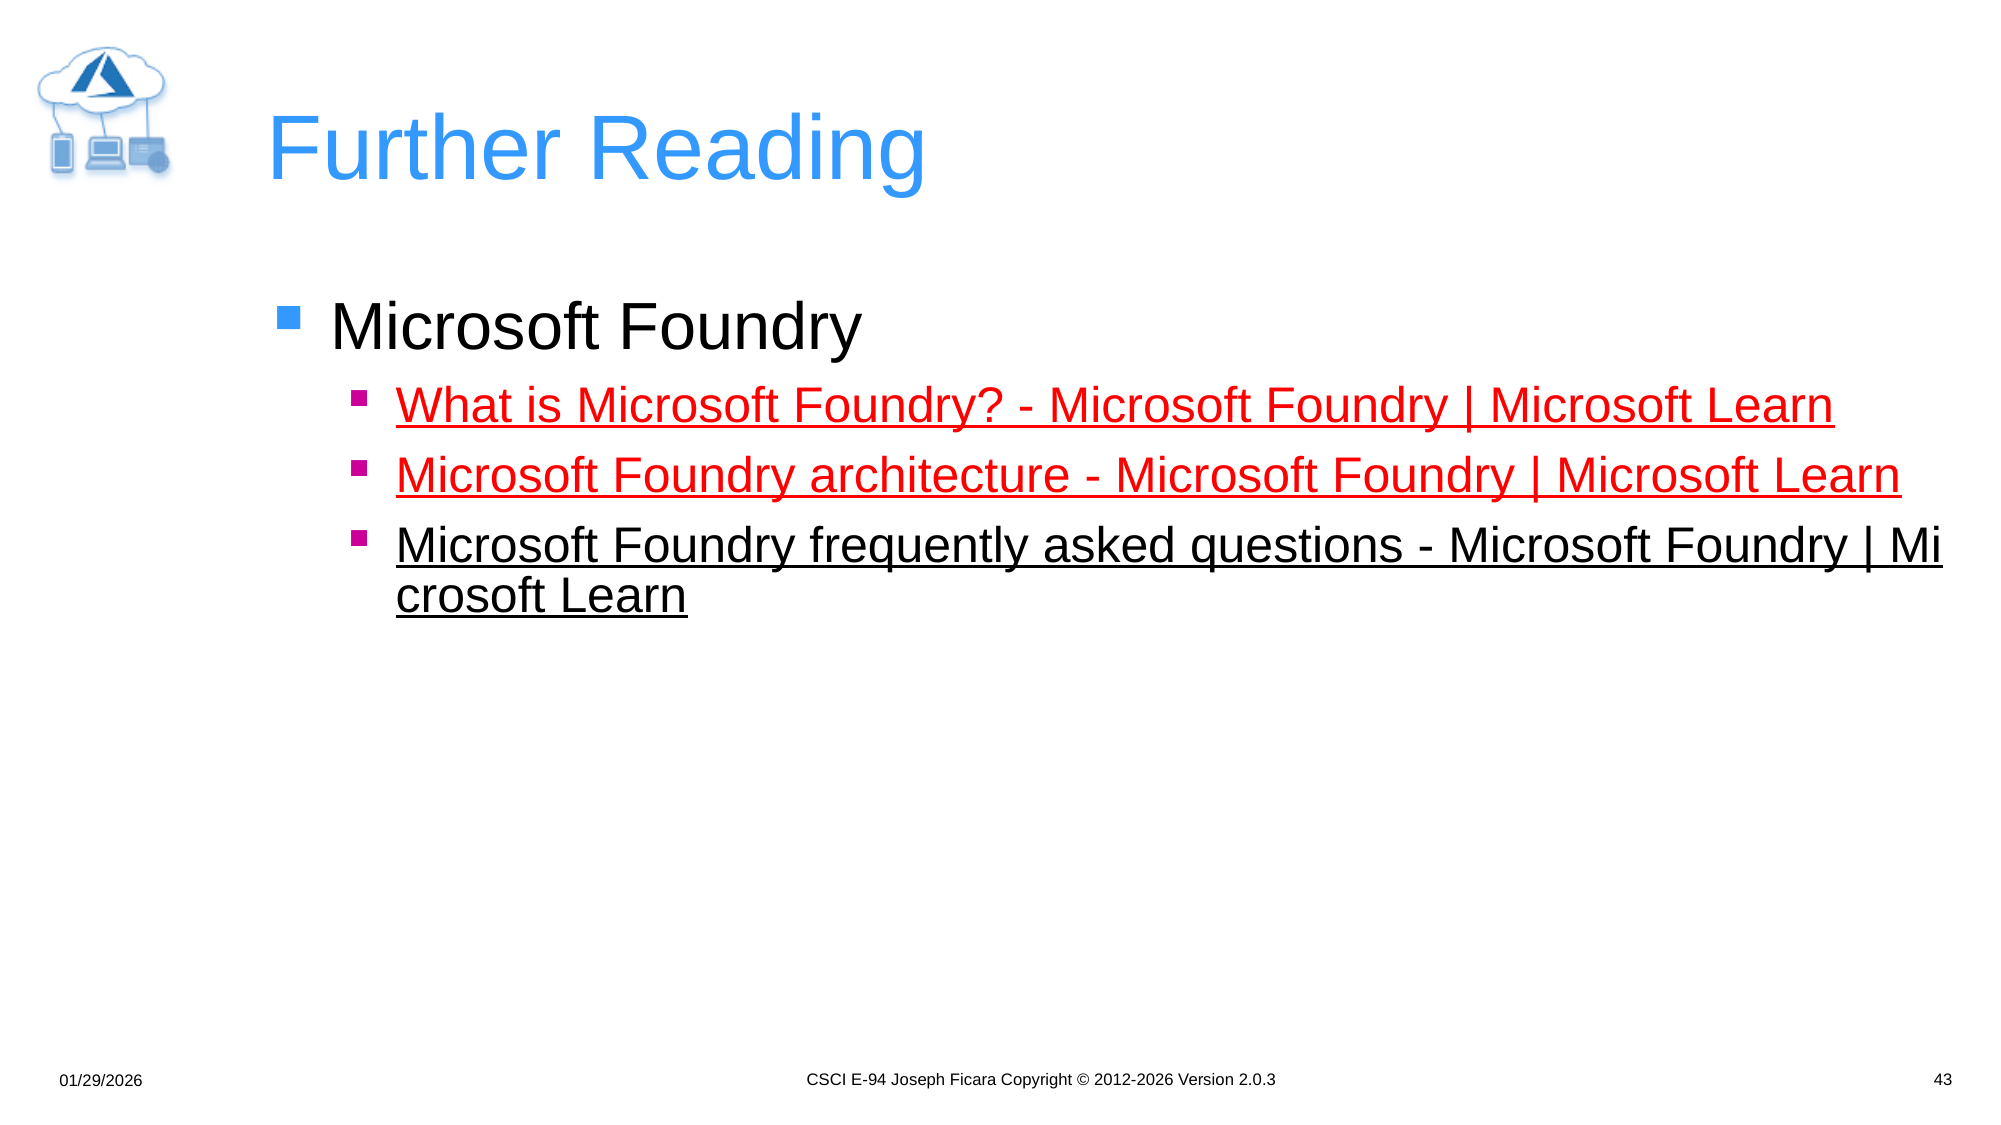

# Further Reading
Microsoft Foundry
What is Microsoft Foundry? - Microsoft Foundry | Microsoft Learn
Microsoft Foundry architecture - Microsoft Foundry | Microsoft Learn
Microsoft Foundry frequently asked questions - Microsoft Foundry | Microsoft Learn
CSCI E-94 Joseph Ficara Copyright © 2012-2026 Version 2.0.3
43
01/29/2026